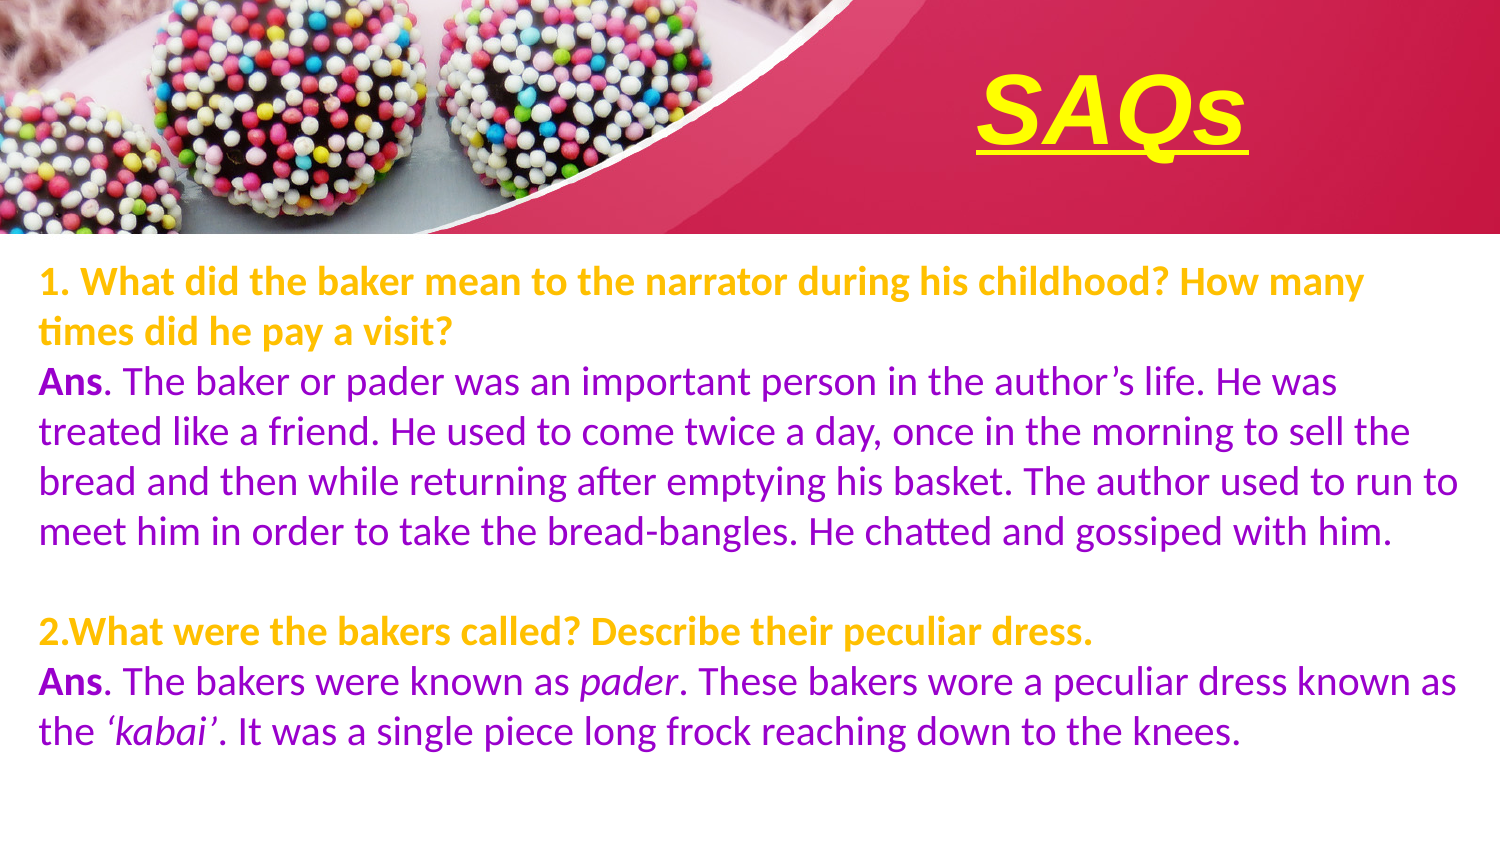

# SAQs
1. What did the baker mean to the narrator during his childhood? How many times did he pay a visit?
Ans. The baker or pader was an important person in the author’s life. He was treated like a friend. He used to come twice a day, once in the morning to sell the bread and then while returning after emptying his basket. The author used to run to meet him in order to take the bread-bangles. He chatted and gossiped with him.

2.What were the bakers called? Describe their peculiar dress.
Ans. The bakers were known as pader. These bakers wore a peculiar dress known as the ‘kabai’. It was a single piece long frock reaching down to the knees.